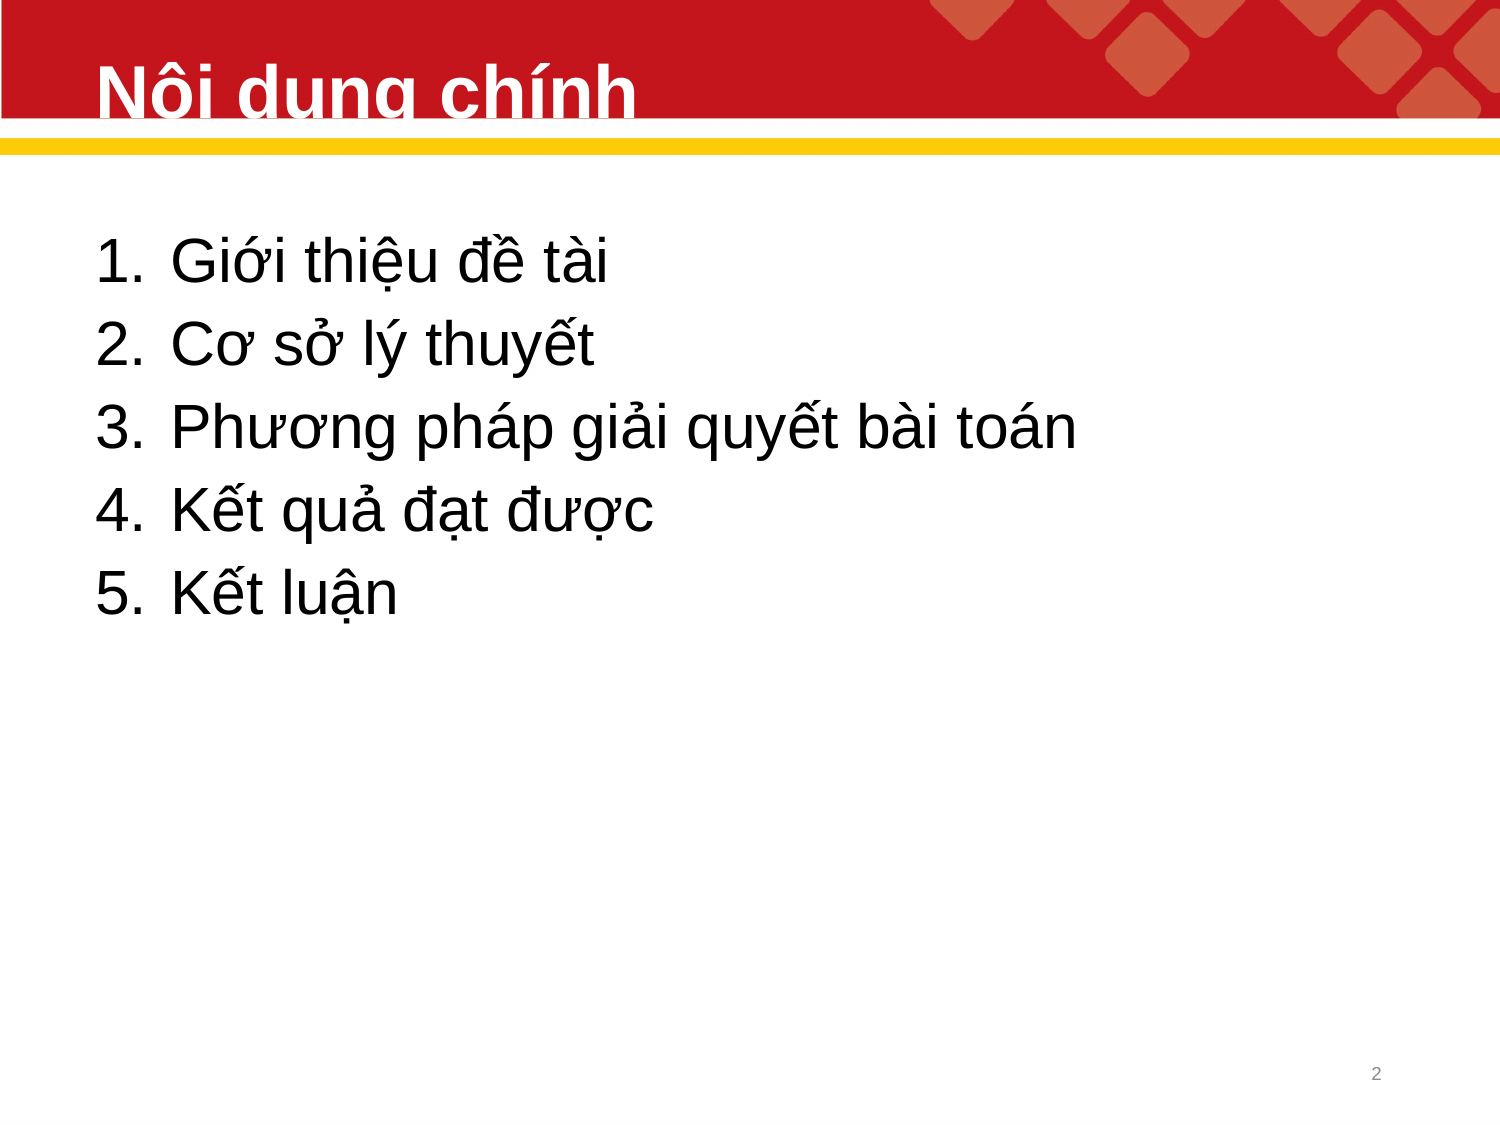

# Nội dung chính
Giới thiệu đề tài
Cơ sở lý thuyết
Phương pháp giải quyết bài toán
Kết quả đạt được
Kết luận
2